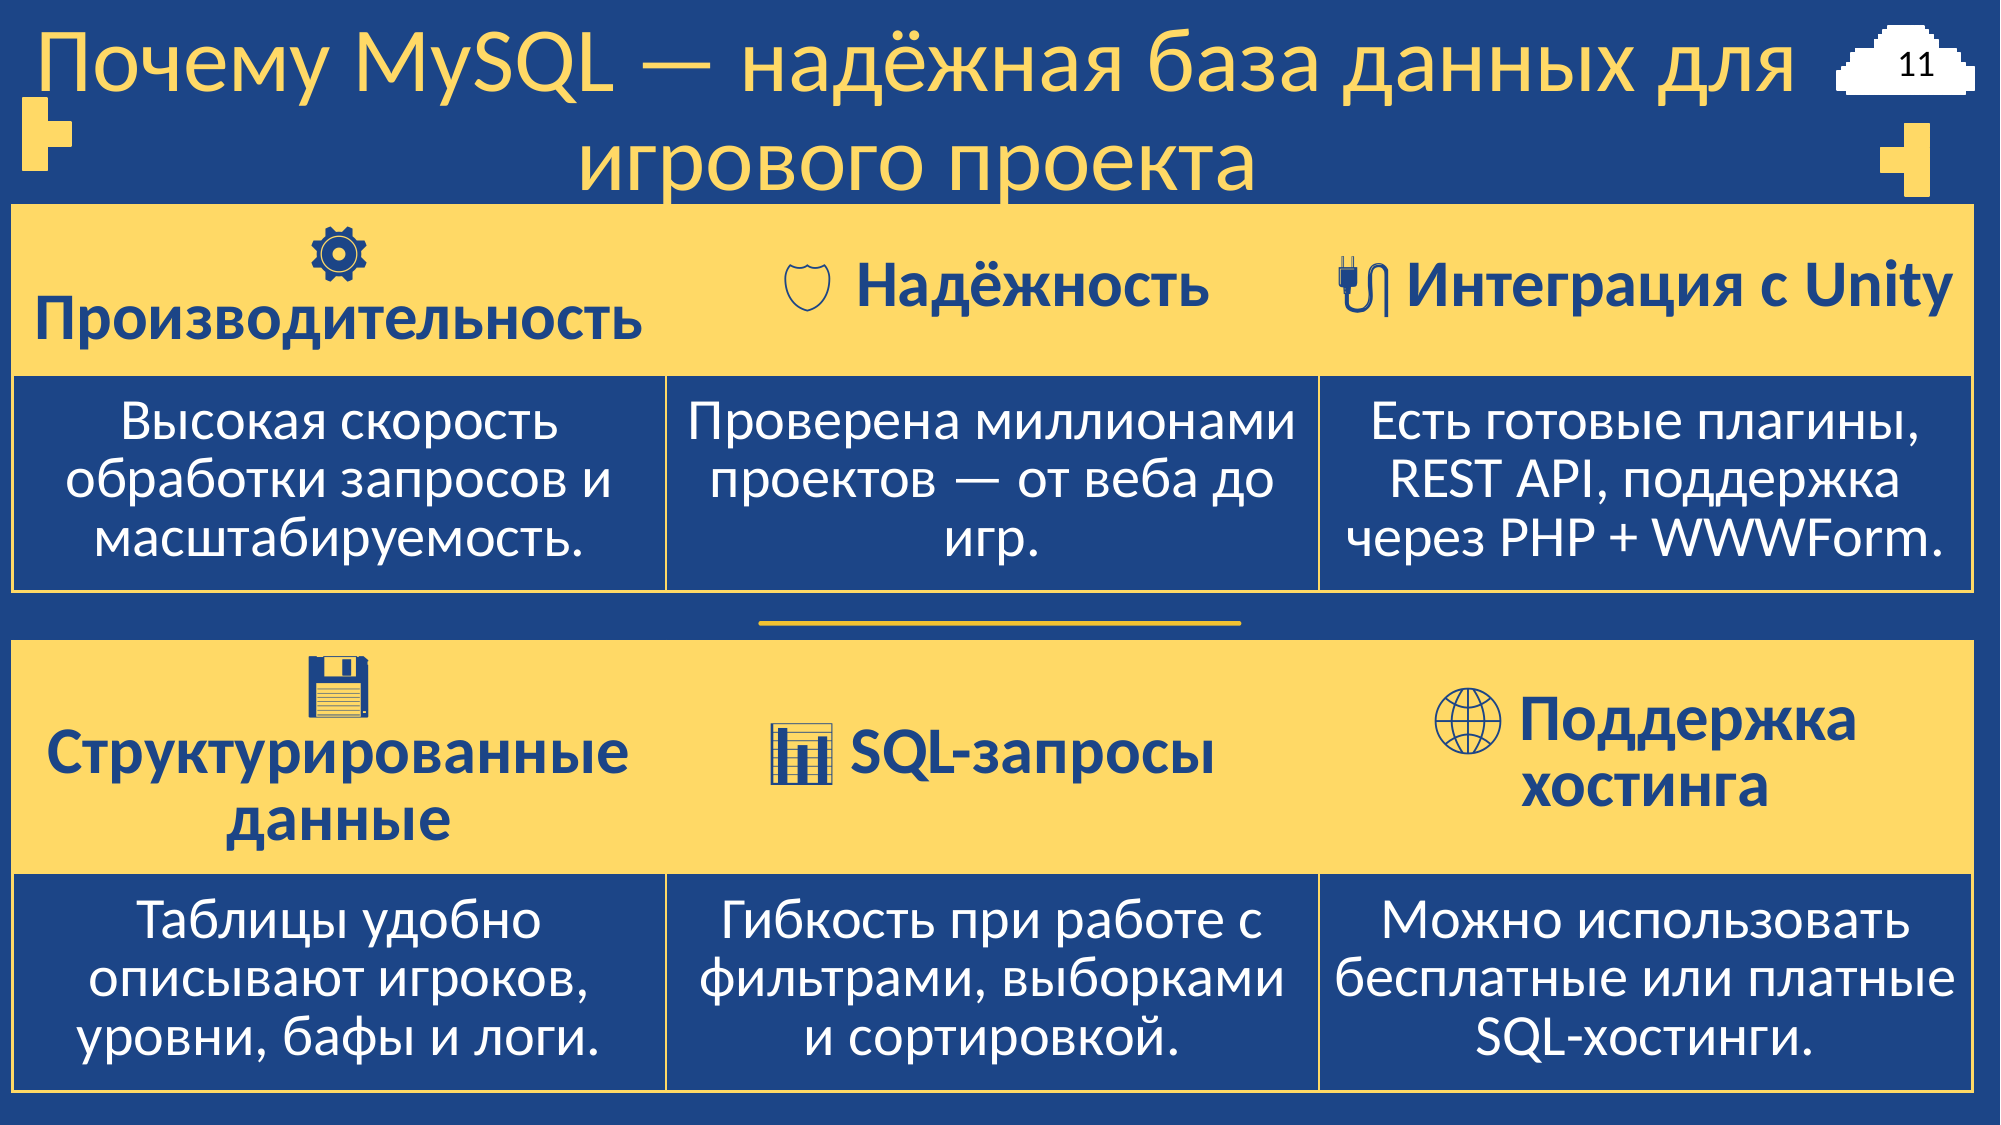

# Почему MySQL — надёжная база данных для игрового проекта

11

| ⚙️ Производительность | 🛡️ Надёжность | 🔌 Интеграция с Unity |
| --- | --- | --- |
| Высокая скорость обработки запросов и масштабируемость. | Проверена миллионами проектов — от веба до игр. | Есть готовые плагины, REST API, поддержка через PHP + WWWForm. |

| 💾 Структурированные данные | 📊 SQL-запросы | 🌐 Поддержка хостинга |
| --- | --- | --- |
| Таблицы удобно описывают игроков, уровни, бафы и логи. | Гибкость при работе с фильтрами, выборками и сортировкой. | Можно использовать бесплатные или платные SQL-хостинги. |